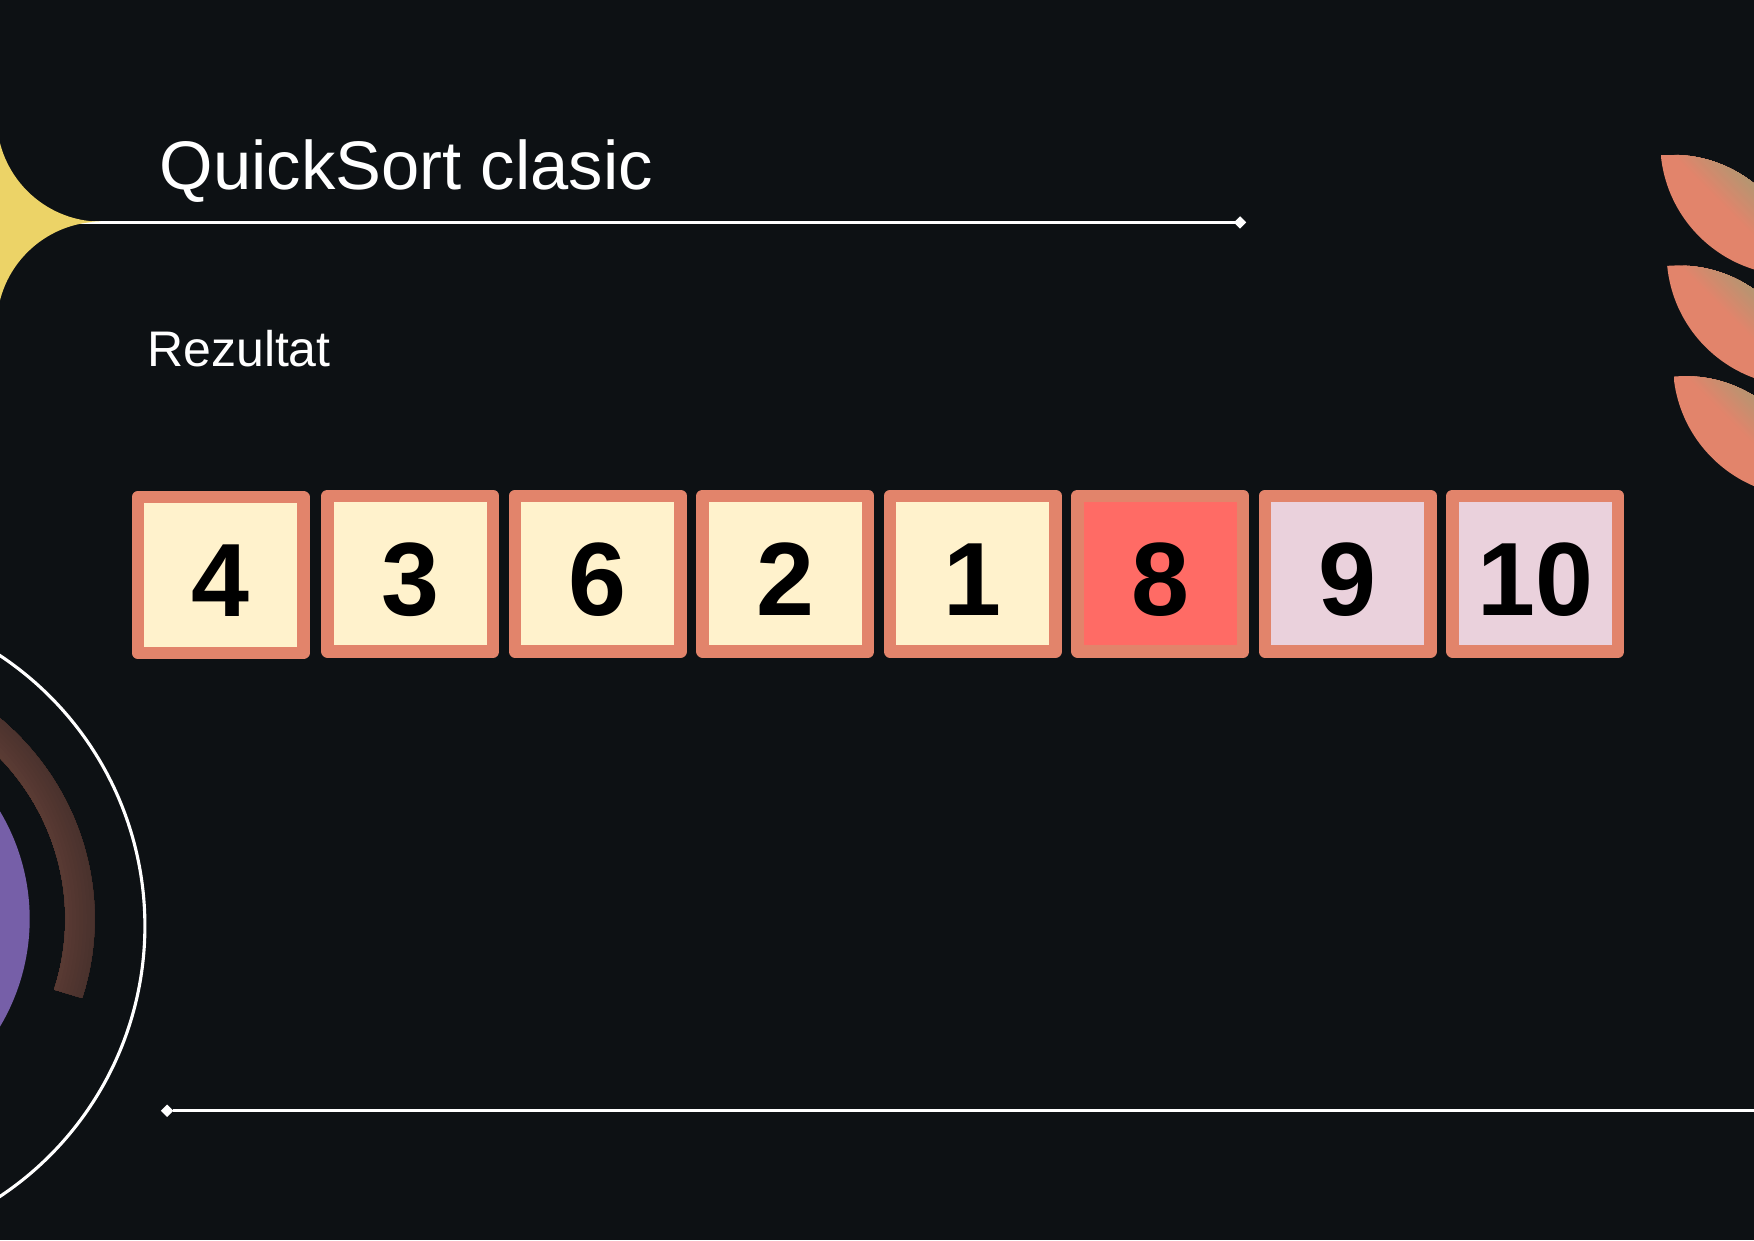

# QuickSort clasic
Rezultat
3
6
2
1
8
9
10
4